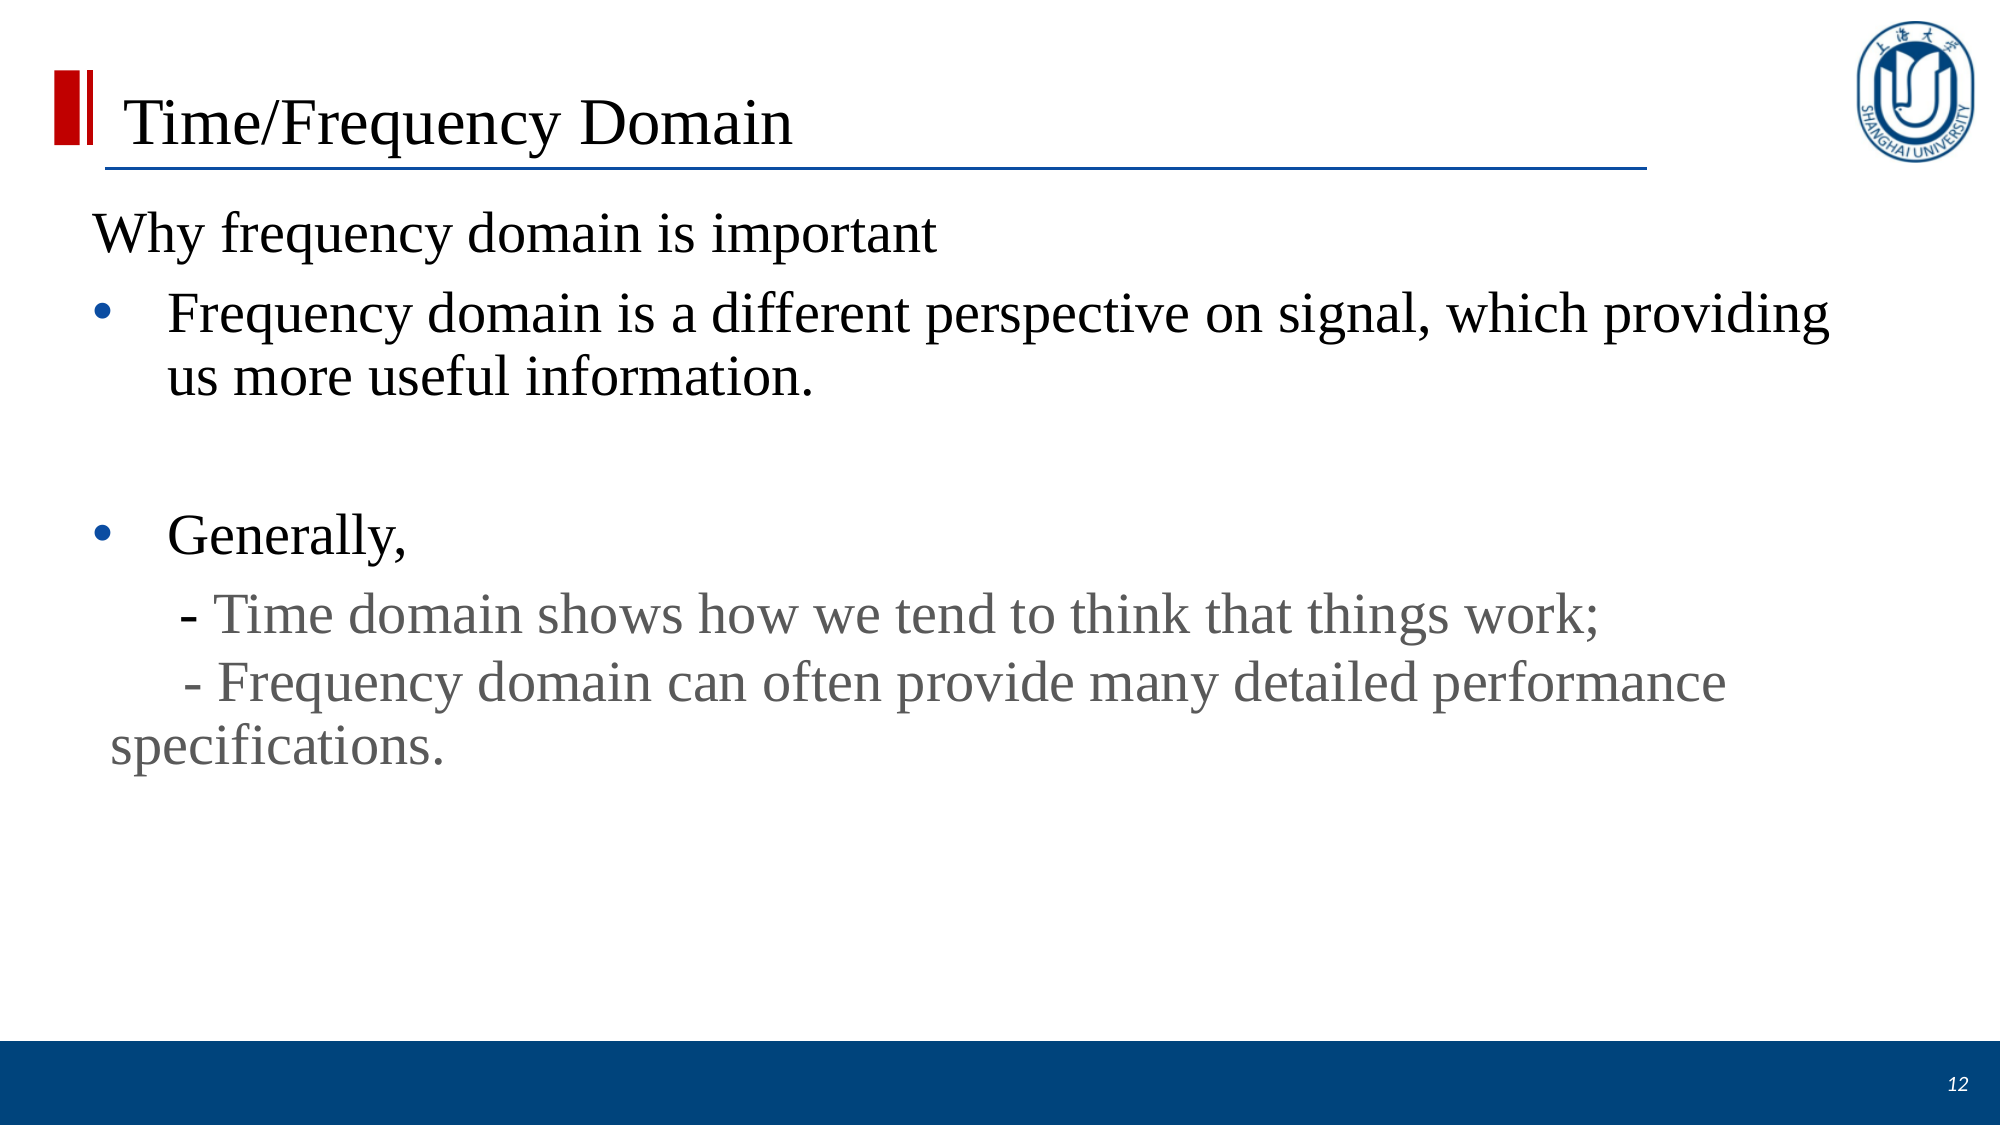

# Time/Frequency Domain
Why frequency domain is important
Frequency domain is a different perspective on signal, which providing us more useful information.

Generally,
      - Time domain shows how we tend to think that things work;
     - Frequency domain can often provide many detailed performance specifications.

12